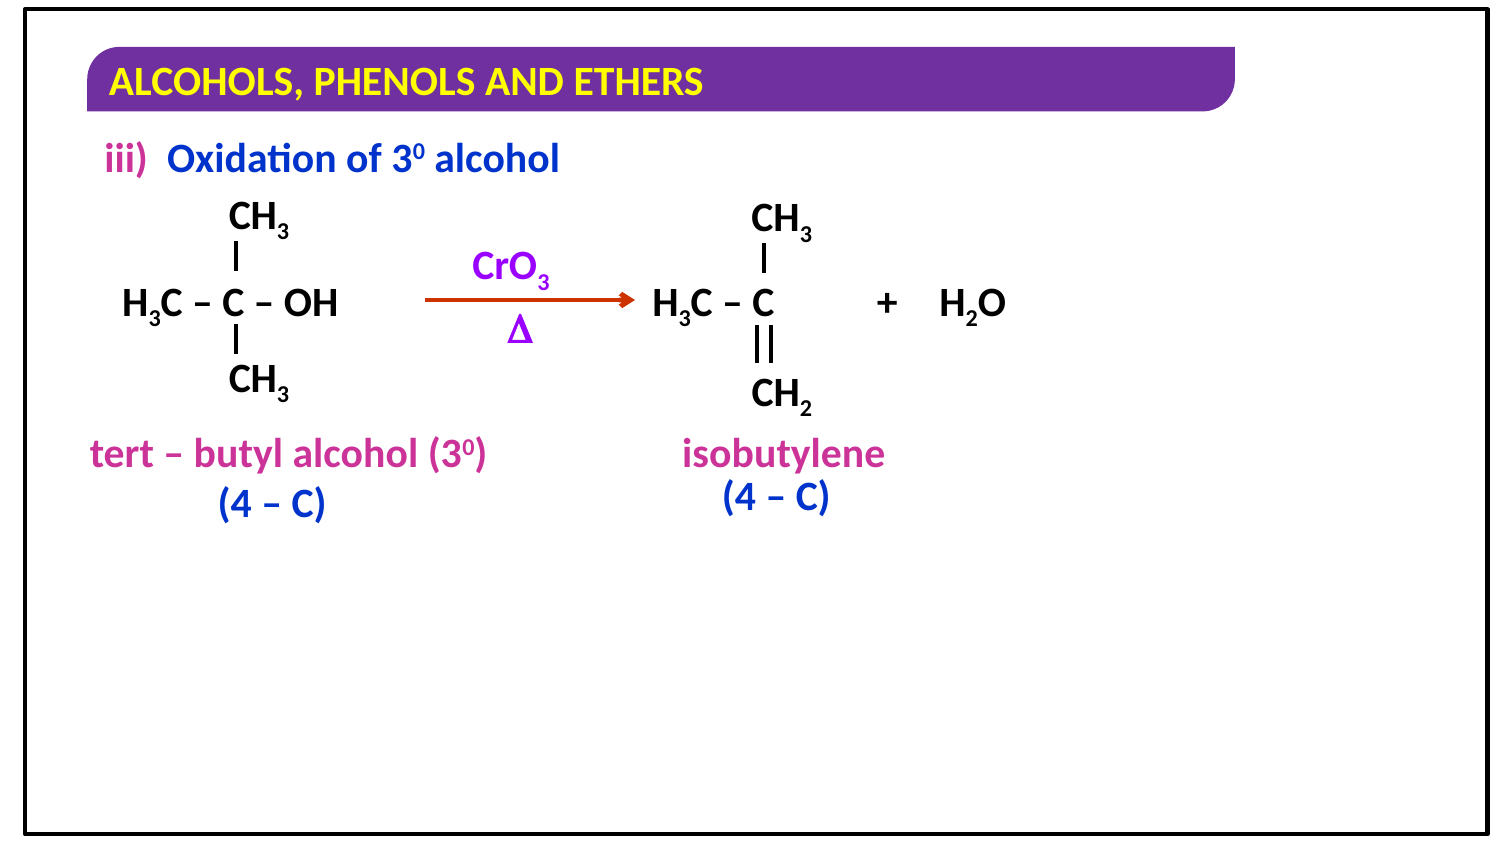

iii)  Oxidation of 30 alcohol
CH3
H3C – C – OH
CH3
CH3
H3C – C
CH2
CrO3
+
H2O
Δ
tert – butyl alcohol (30)
isobutylene
(4 – C)
(4 – C)